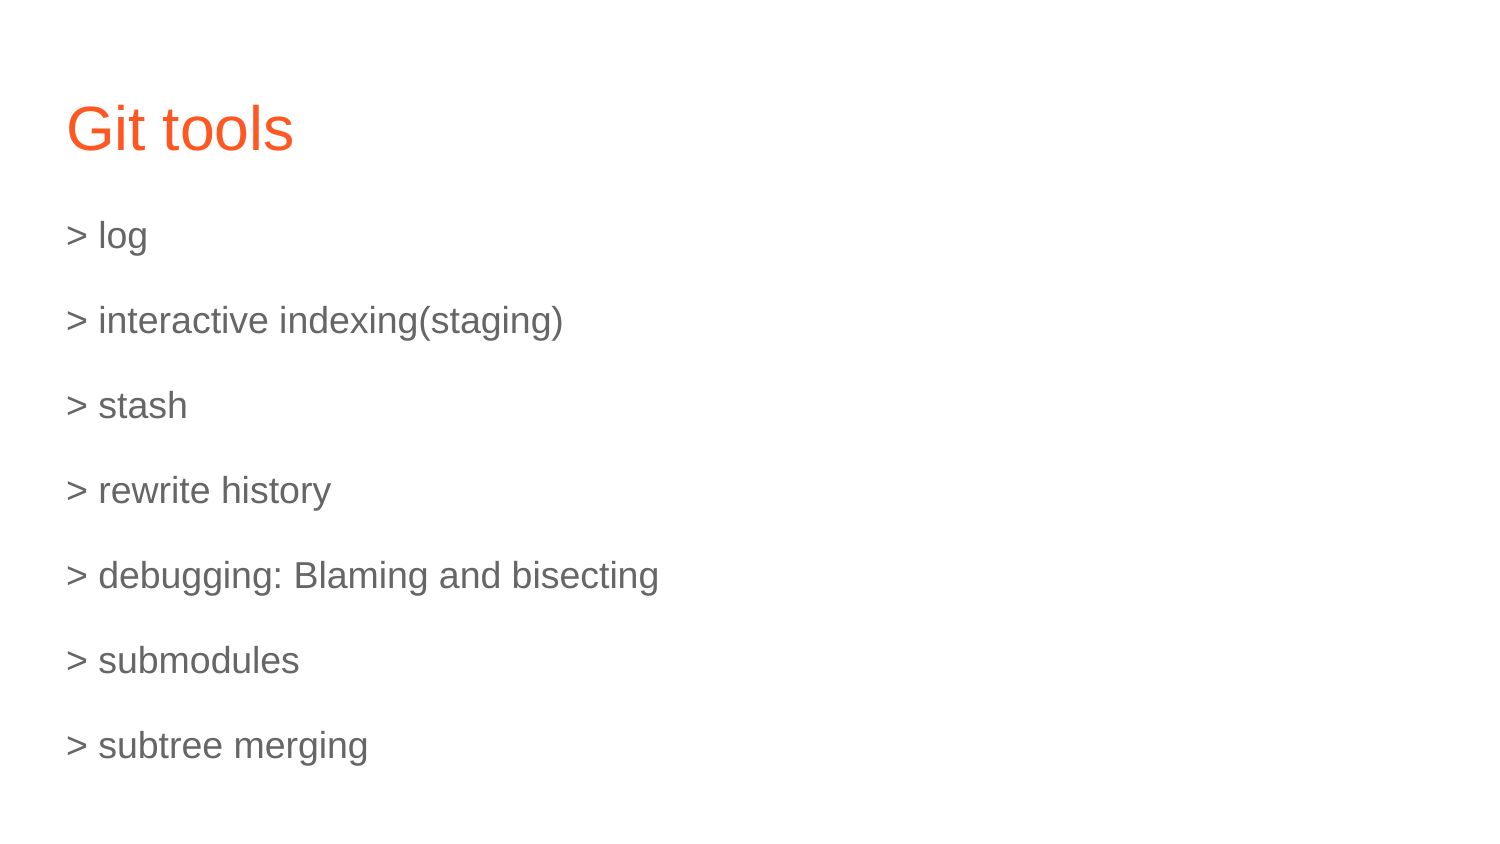

# Git tools
> log
> interactive indexing(staging)
> stash
> rewrite history
> debugging: Blaming and bisecting
> submodules
> subtree merging